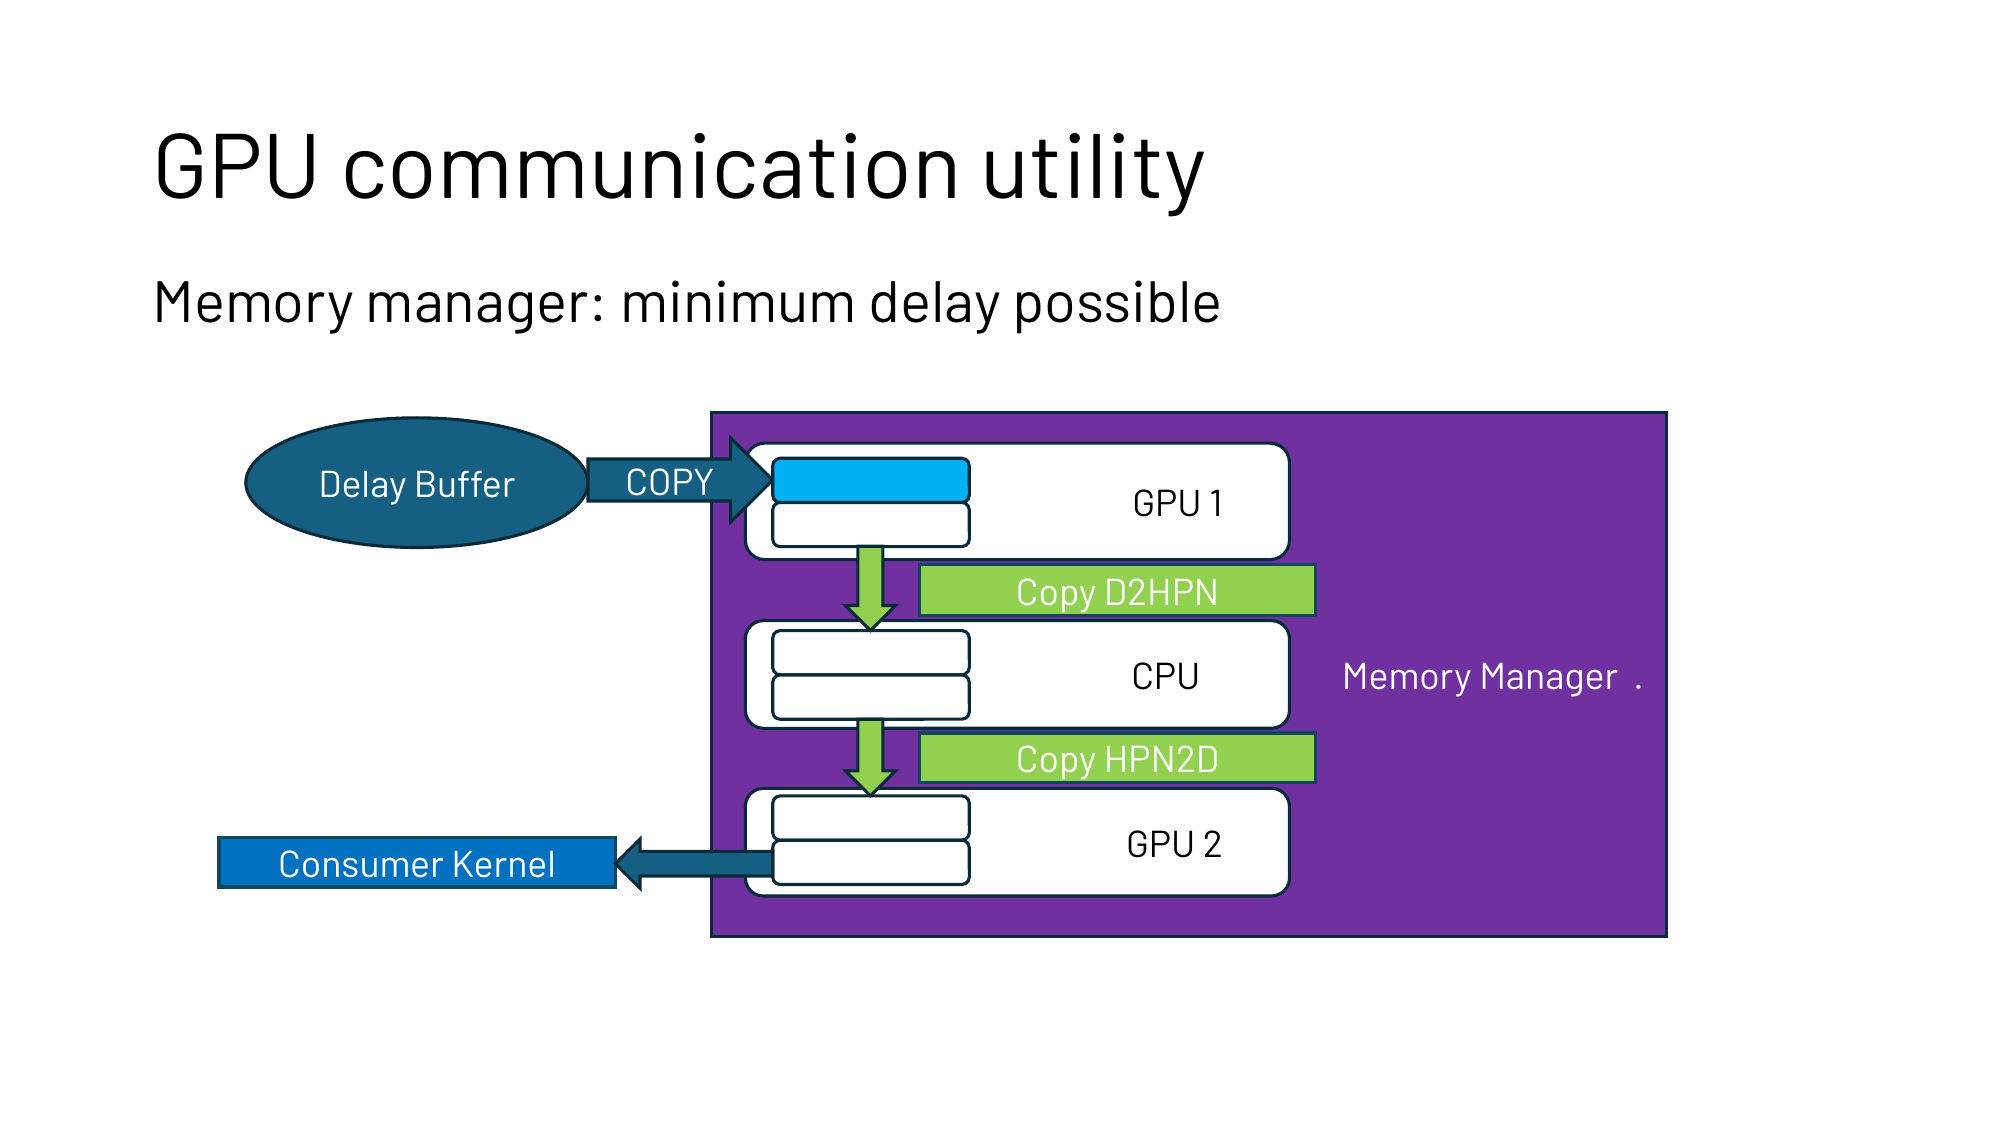

# GPU communication utility
Memory manager: minimum delay possible
Memory Manager  .
Delay Buffer
COPY
GPU 1PU

Copy D2HPN
CPU   PU

Copy HPN2D
GPU 2PU

Consumer Kernel